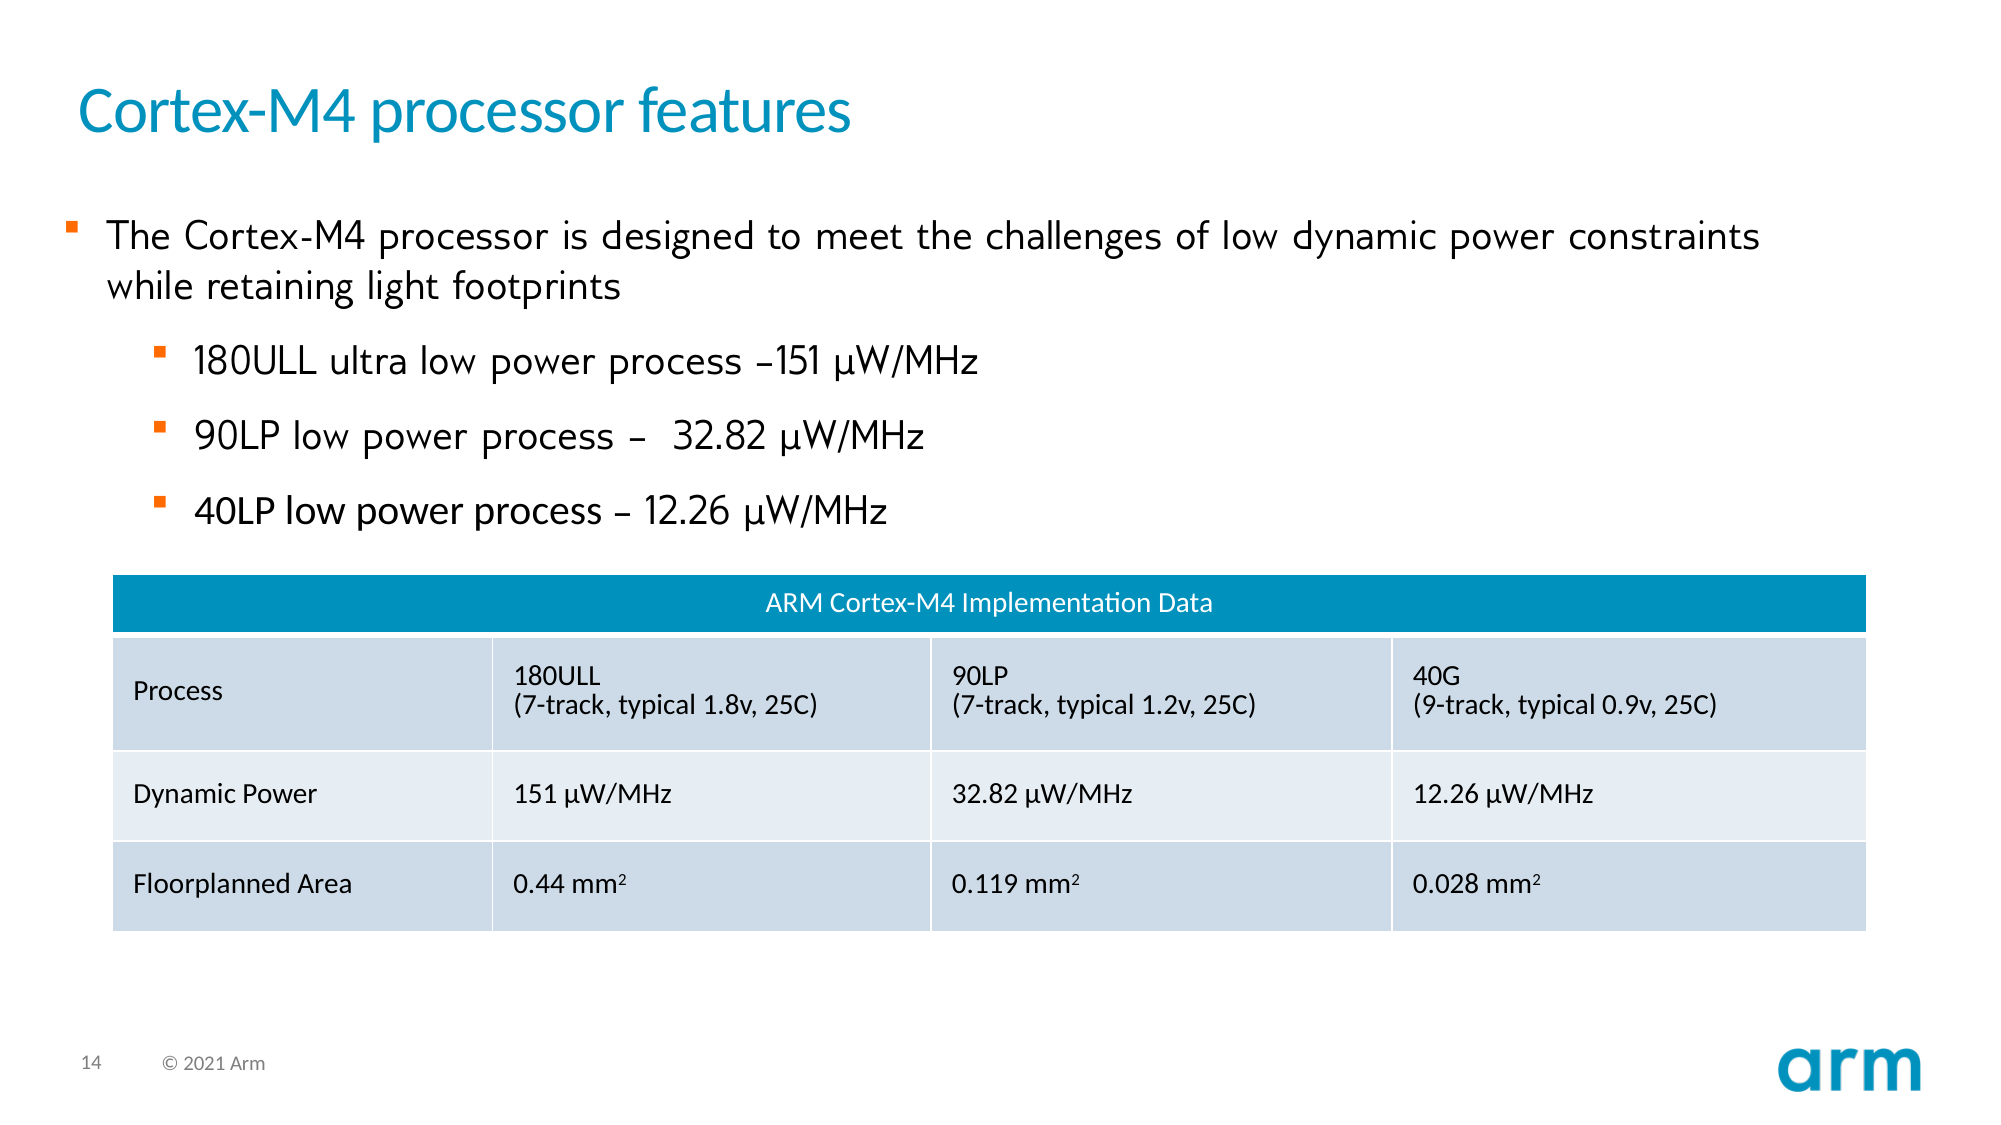

# Cortex-M4 processor features
The Cortex-M4 processor is designed to meet the challenges of low dynamic power constraints while retaining light footprints
180ULL ultra low power process –151 µW/MHz
90LP low power process –  32.82 µW/MHz
40LP low power process – 12.26 µW/MHz

| ARM Cortex-M4 Implementation Data |  |  |  |
| --- | --- | --- | --- |
| Process | 180ULL (7-track, typical 1.8v, 25C) | 90LP (7-track, typical 1.2v, 25C) | 40G (9-track, typical 0.9v, 25C) |
| Dynamic Power | 151 µW/MHz | 32.82 µW/MHz | 12.26 µW/MHz |
| Floorplanned Area | 0.44 mm2 | 0.119 mm2 | 0.028 mm2 |